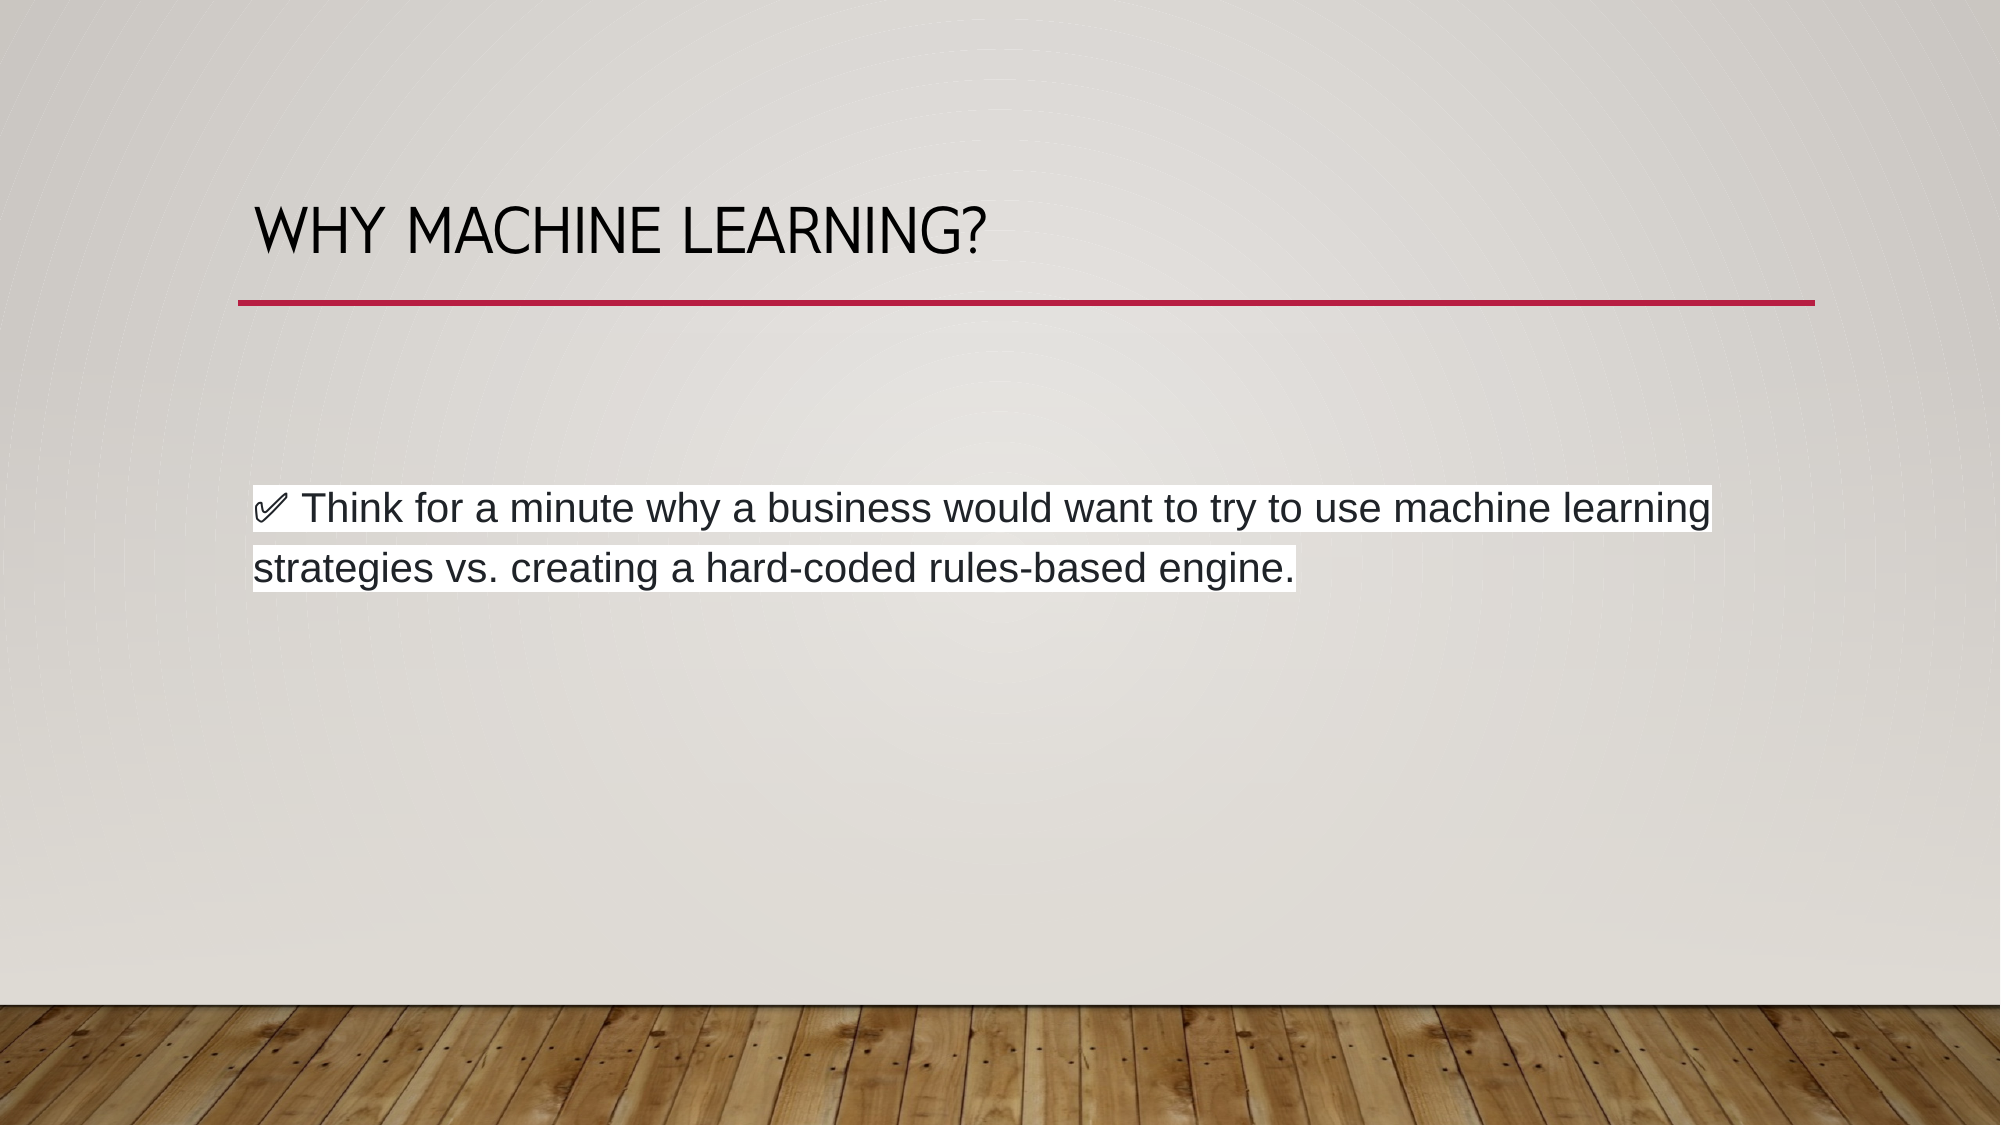

# Why Machine Learning?
✅ Think for a minute why a business would want to try to use machine learning strategies vs. creating a hard-coded rules-based engine.